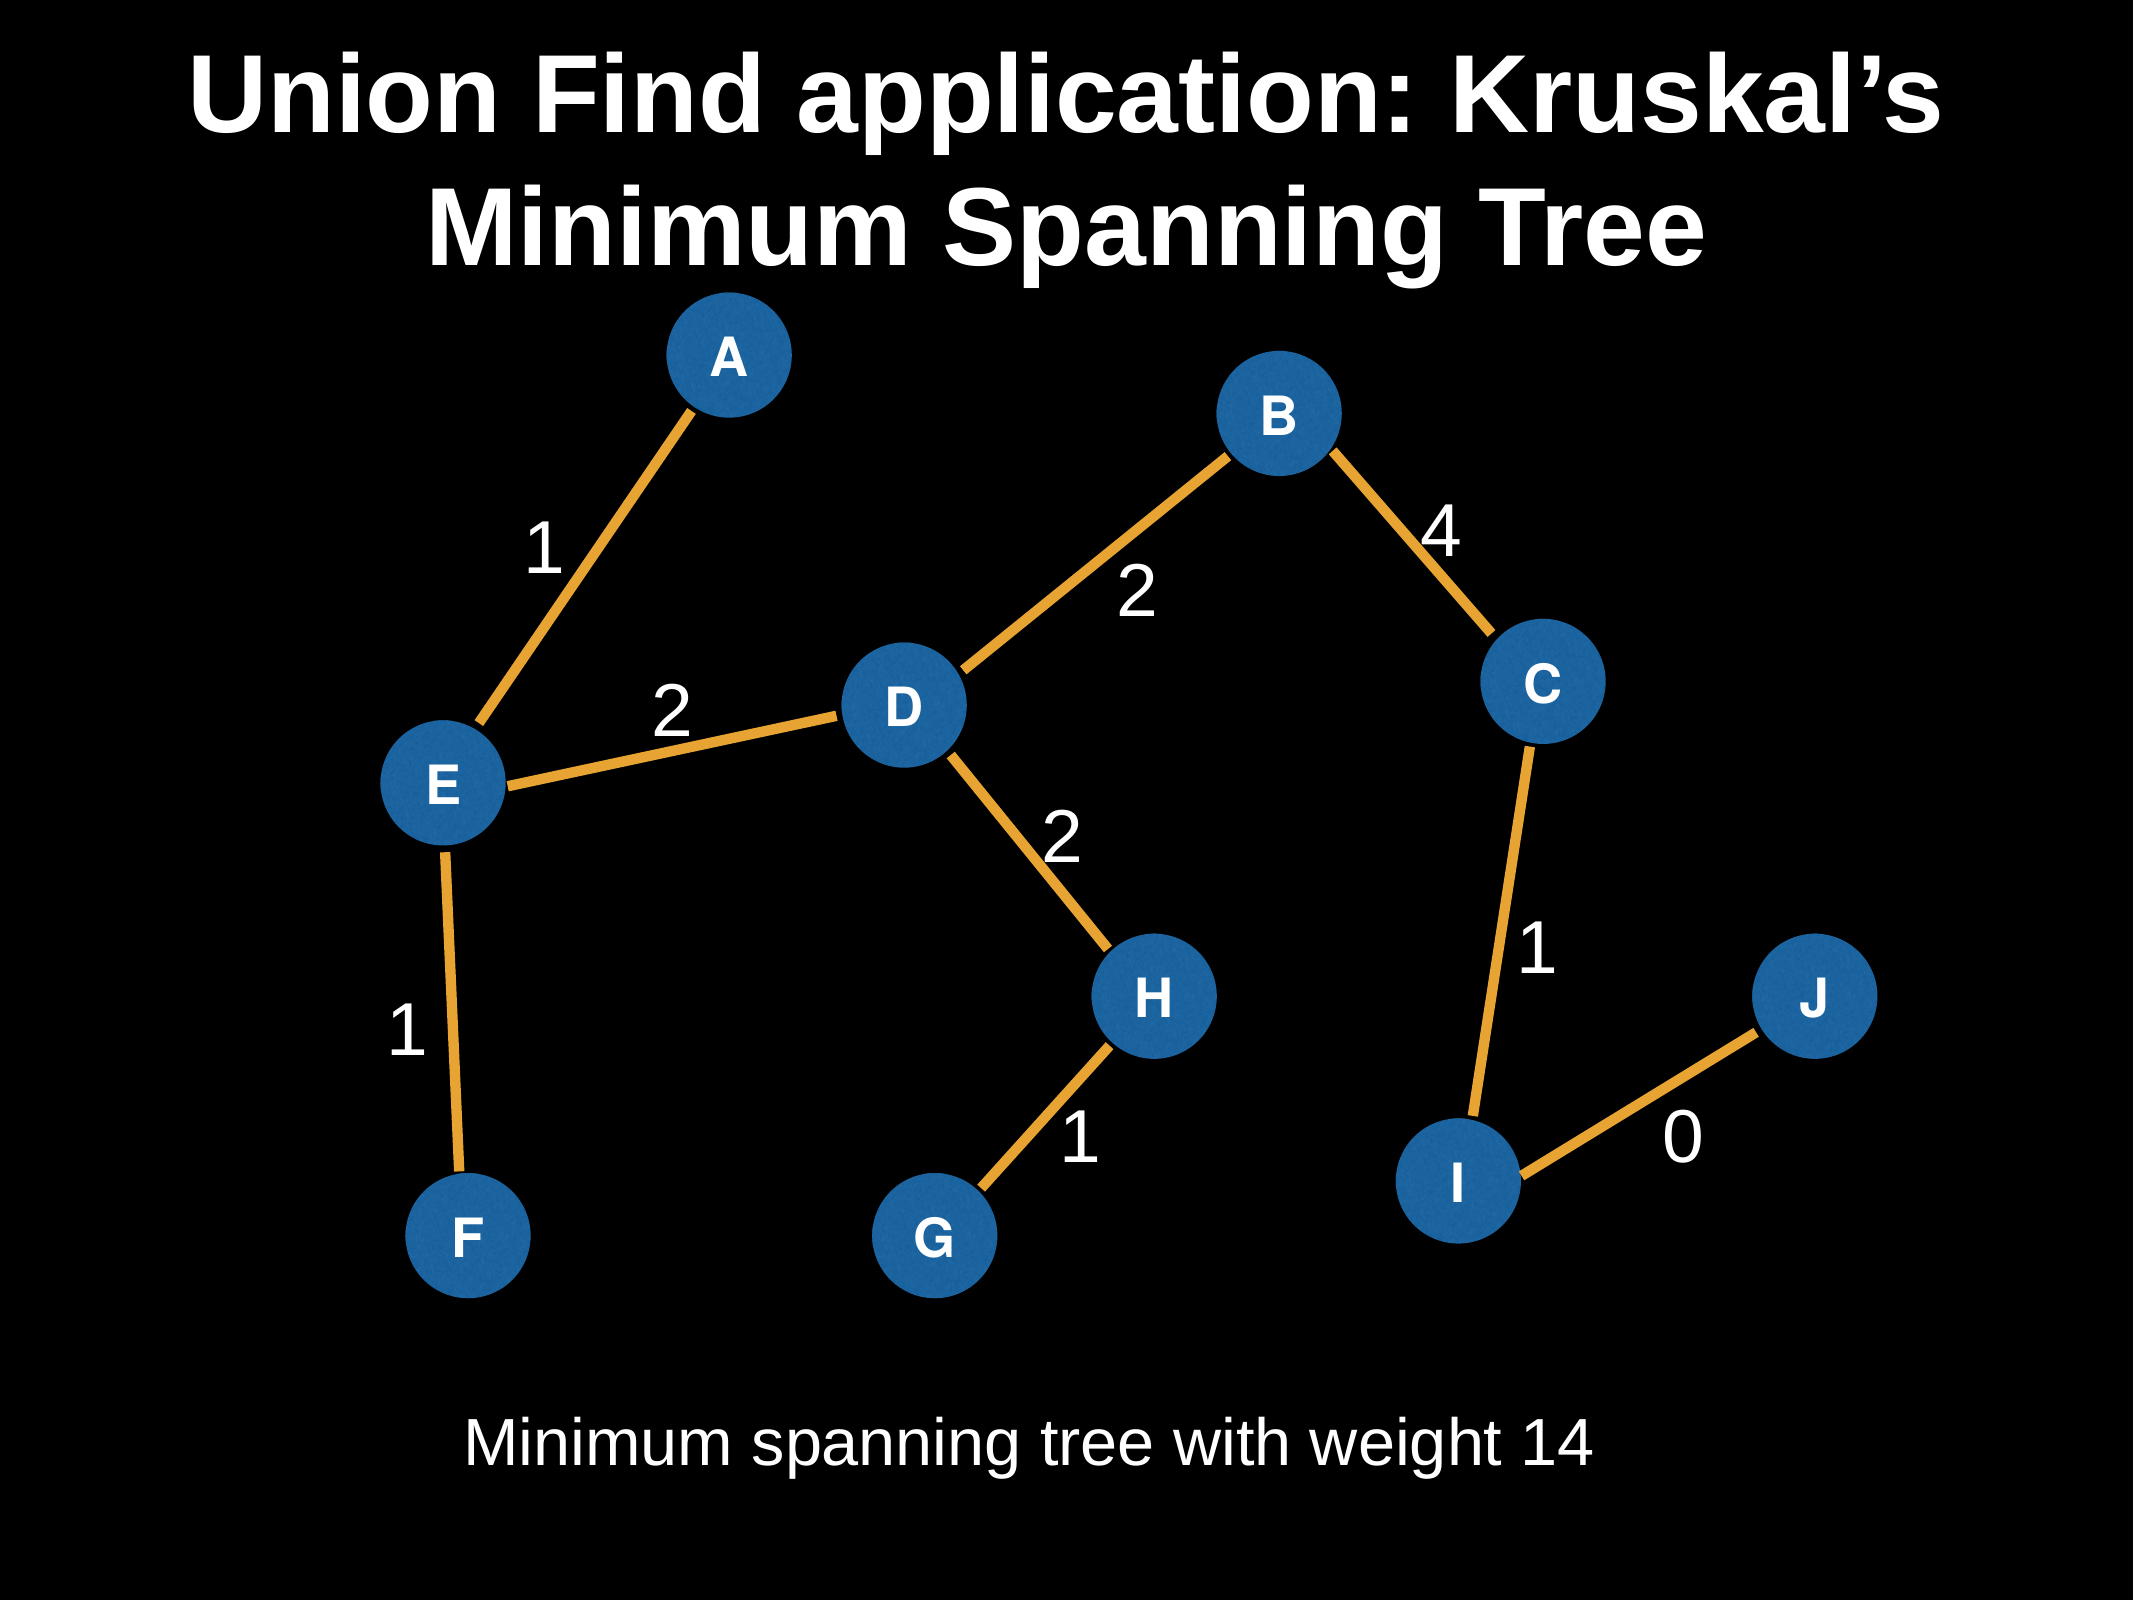

# Union Find application: Kruskal’s Minimum Spanning Tree
A
B

4
1
2
C
D
2

E

2

1
H
J
1

1
0
I
F
G
Minimum spanning tree with weight 14